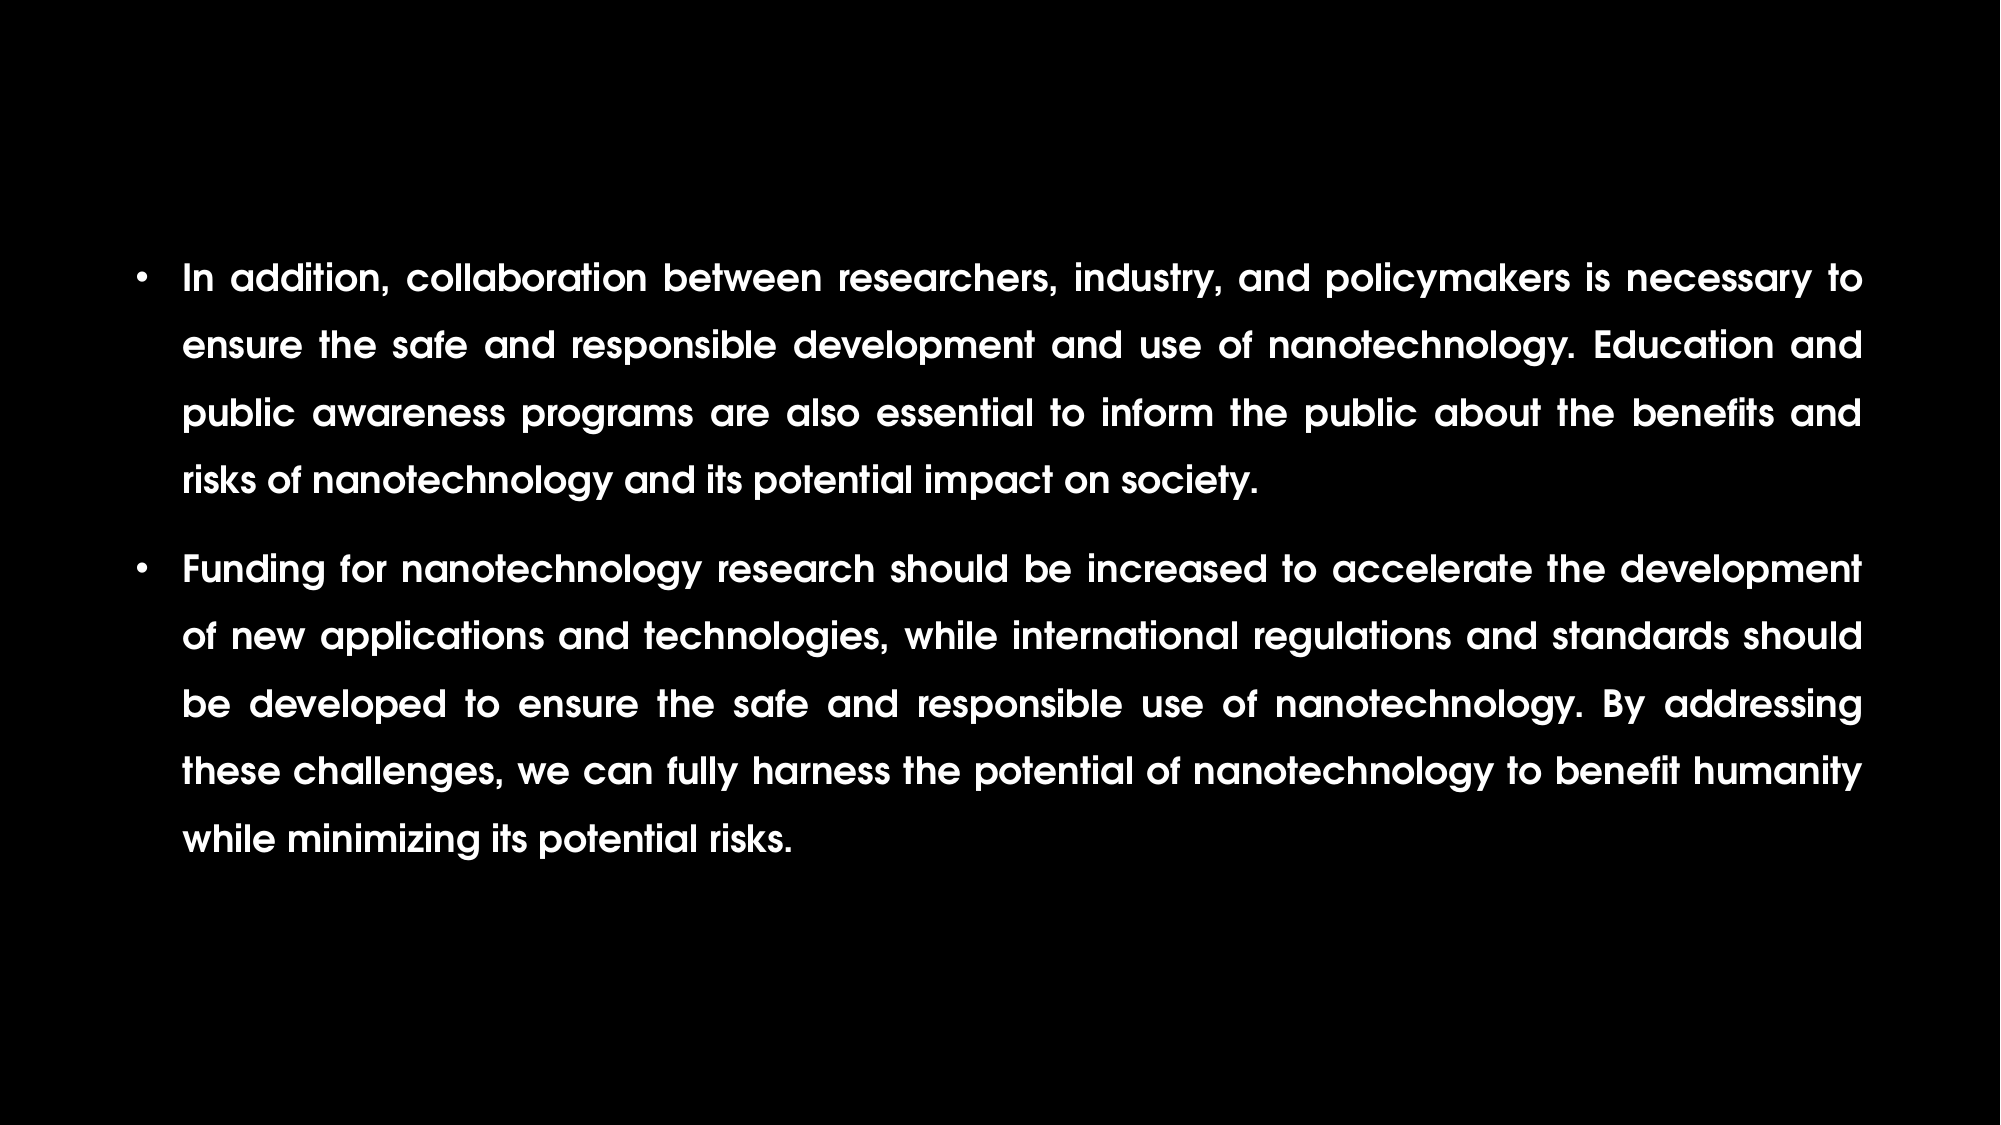

In addition, collaboration between researchers, industry, and policymakers is necessary to ensure the safe and responsible development and use of nanotechnology. Education and public awareness programs are also essential to inform the public about the benefits and risks of nanotechnology and its potential impact on society.
Funding for nanotechnology research should be increased to accelerate the development of new applications and technologies, while international regulations and standards should be developed to ensure the safe and responsible use of nanotechnology. By addressing these challenges, we can fully harness the potential of nanotechnology to benefit humanity while minimizing its potential risks.